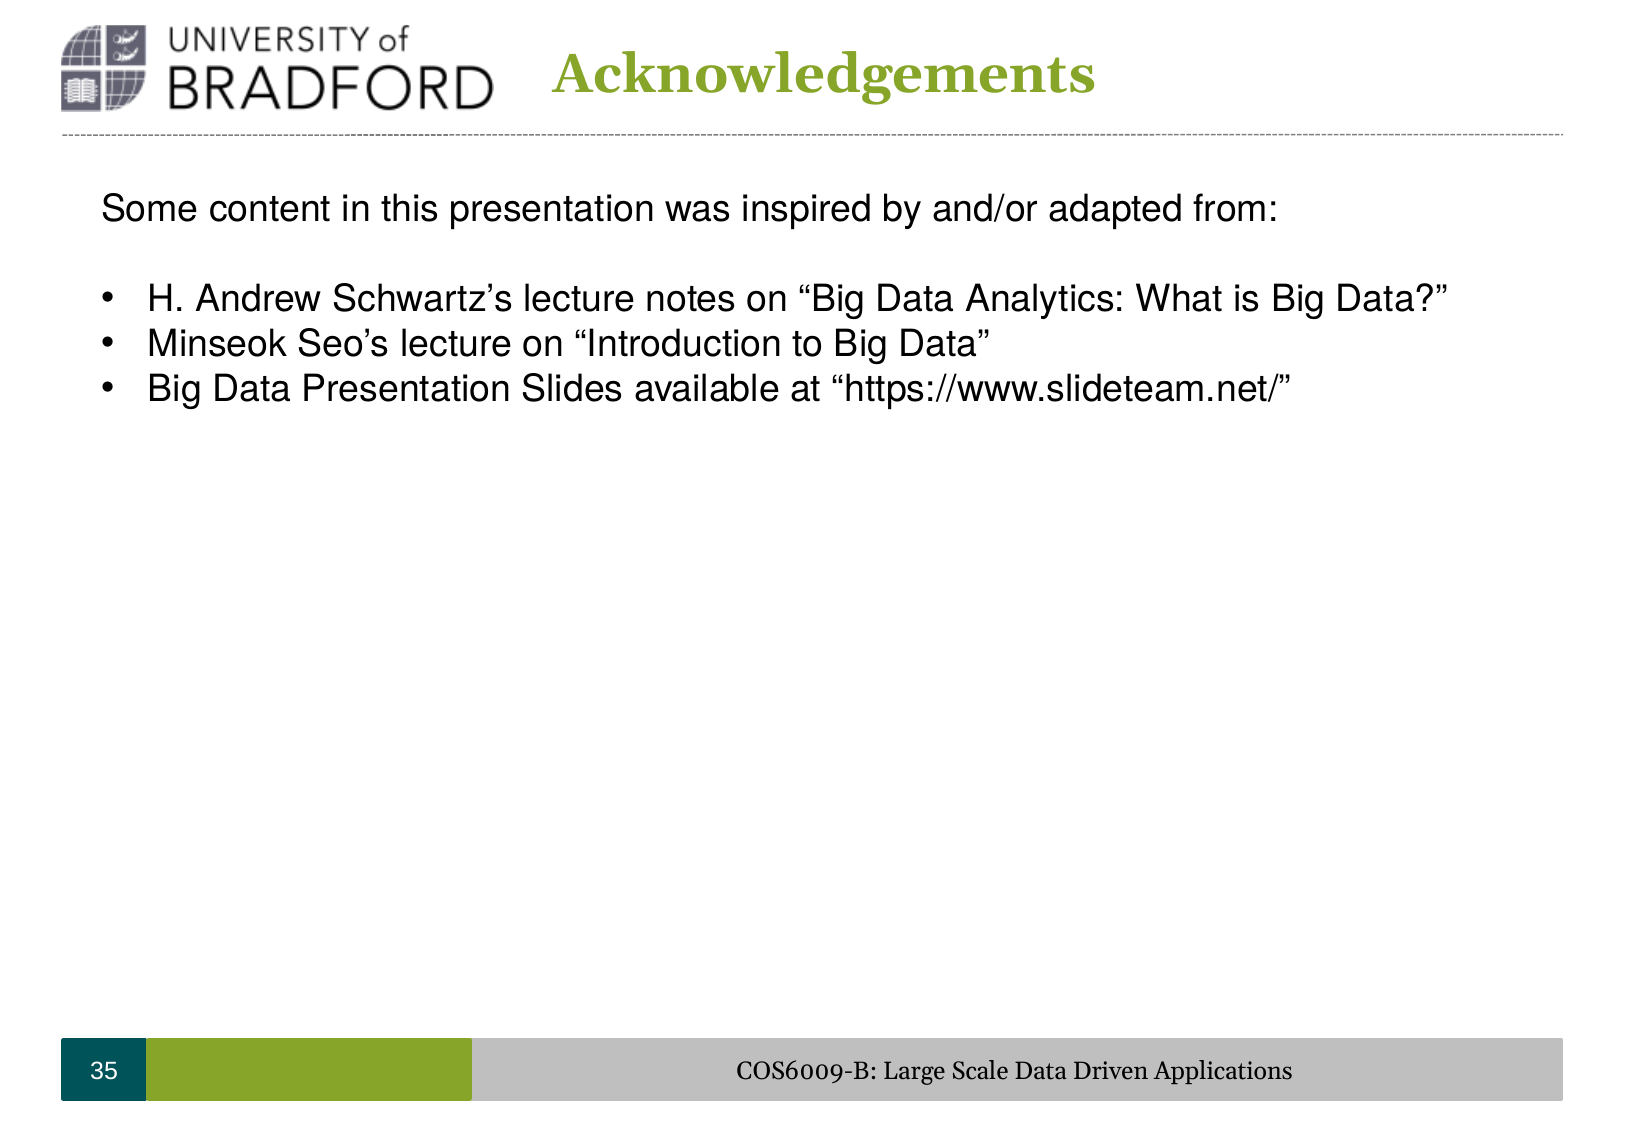

# Acknowledgements
Some content in this presentation was inspired by and/or adapted from:

H. Andrew Schwartz’s lecture notes on “Big Data Analytics: What is Big Data?”
Minseok Seo’s lecture on “Introduction to Big Data”
Big Data Presentation Slides available at “https://www.slideteam.net/”
35
COS6009-B: Large Scale Data Driven Applications